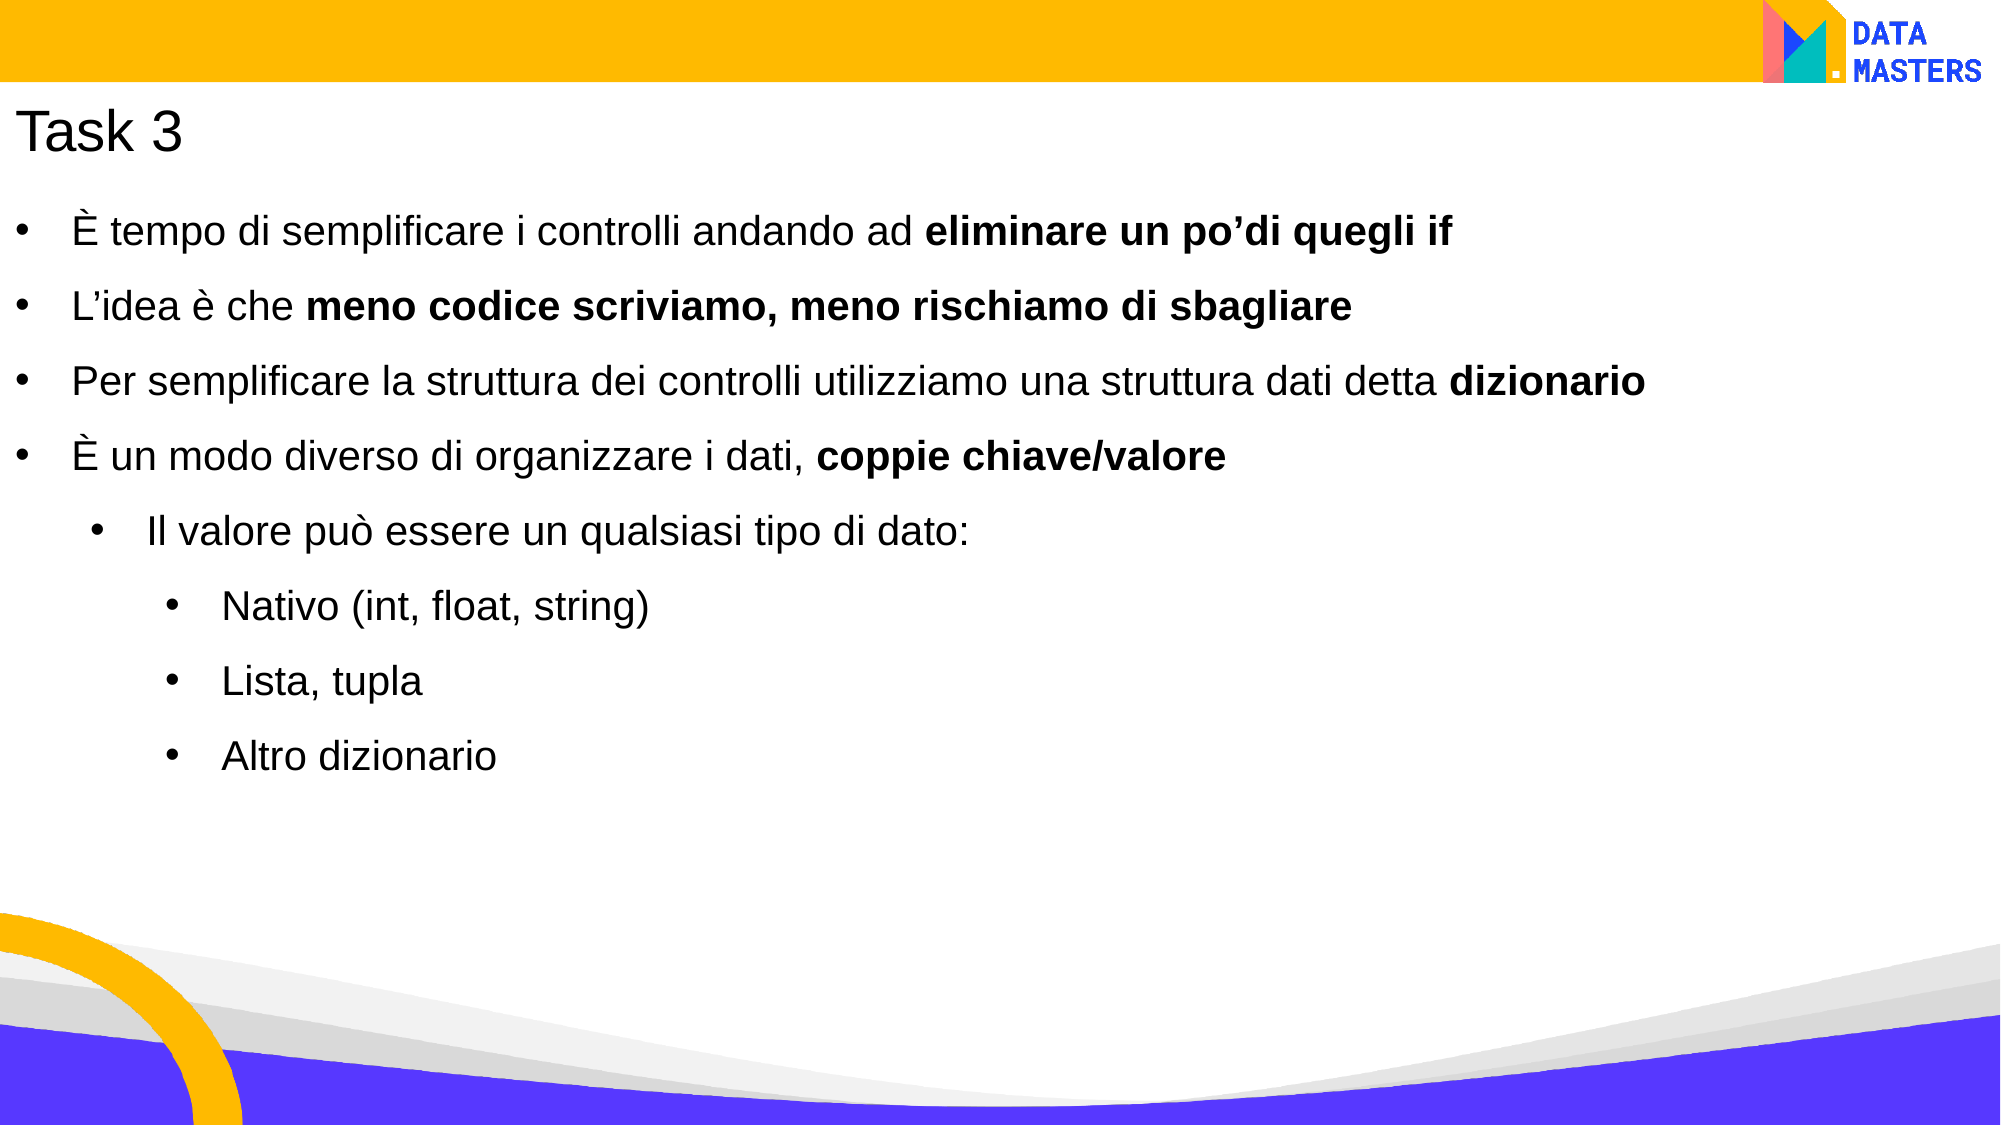

Task 3
È tempo di semplificare i controlli andando ad eliminare un po’di quegli if
L’idea è che meno codice scriviamo, meno rischiamo di sbagliare
Per semplificare la struttura dei controlli utilizziamo una struttura dati detta dizionario
È un modo diverso di organizzare i dati, coppie chiave/valore
Il valore può essere un qualsiasi tipo di dato:
Nativo (int, float, string)
Lista, tupla
Altro dizionario